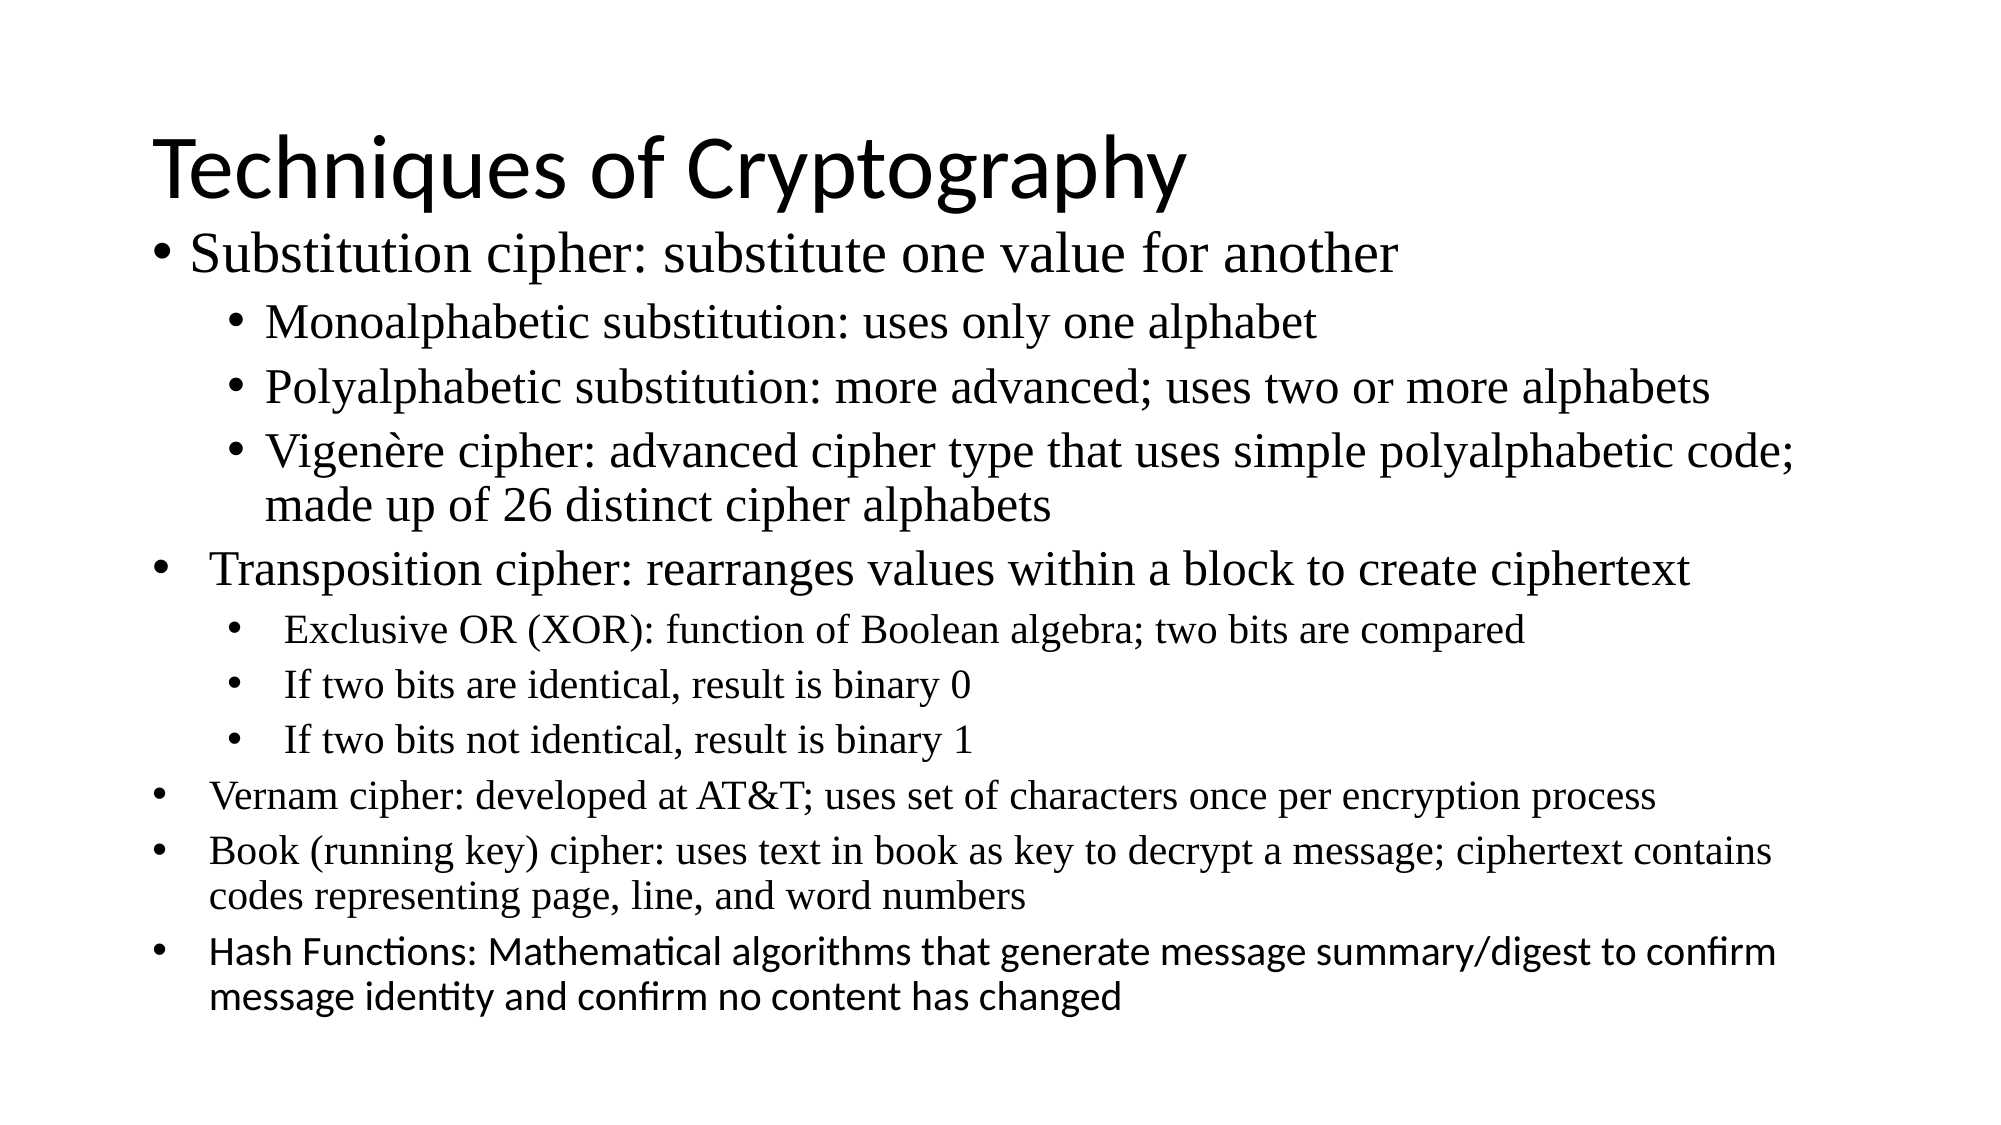

# Techniques of Cryptography
Substitution cipher: substitute one value for another
Monoalphabetic substitution: uses only one alphabet
Polyalphabetic substitution: more advanced; uses two or more alphabets
Vigenère cipher: advanced cipher type that uses simple polyalphabetic code; made up of 26 distinct cipher alphabets
Transposition cipher: rearranges values within a block to create ciphertext
Exclusive OR (XOR): function of Boolean algebra; two bits are compared
If two bits are identical, result is binary 0
If two bits not identical, result is binary 1
Vernam cipher: developed at AT&T; uses set of characters once per encryption process
Book (running key) cipher: uses text in book as key to decrypt a message; ciphertext contains codes representing page, line, and word numbers
Hash Functions: Mathematical algorithms that generate message summary/digest to confirm message identity and confirm no content has changed